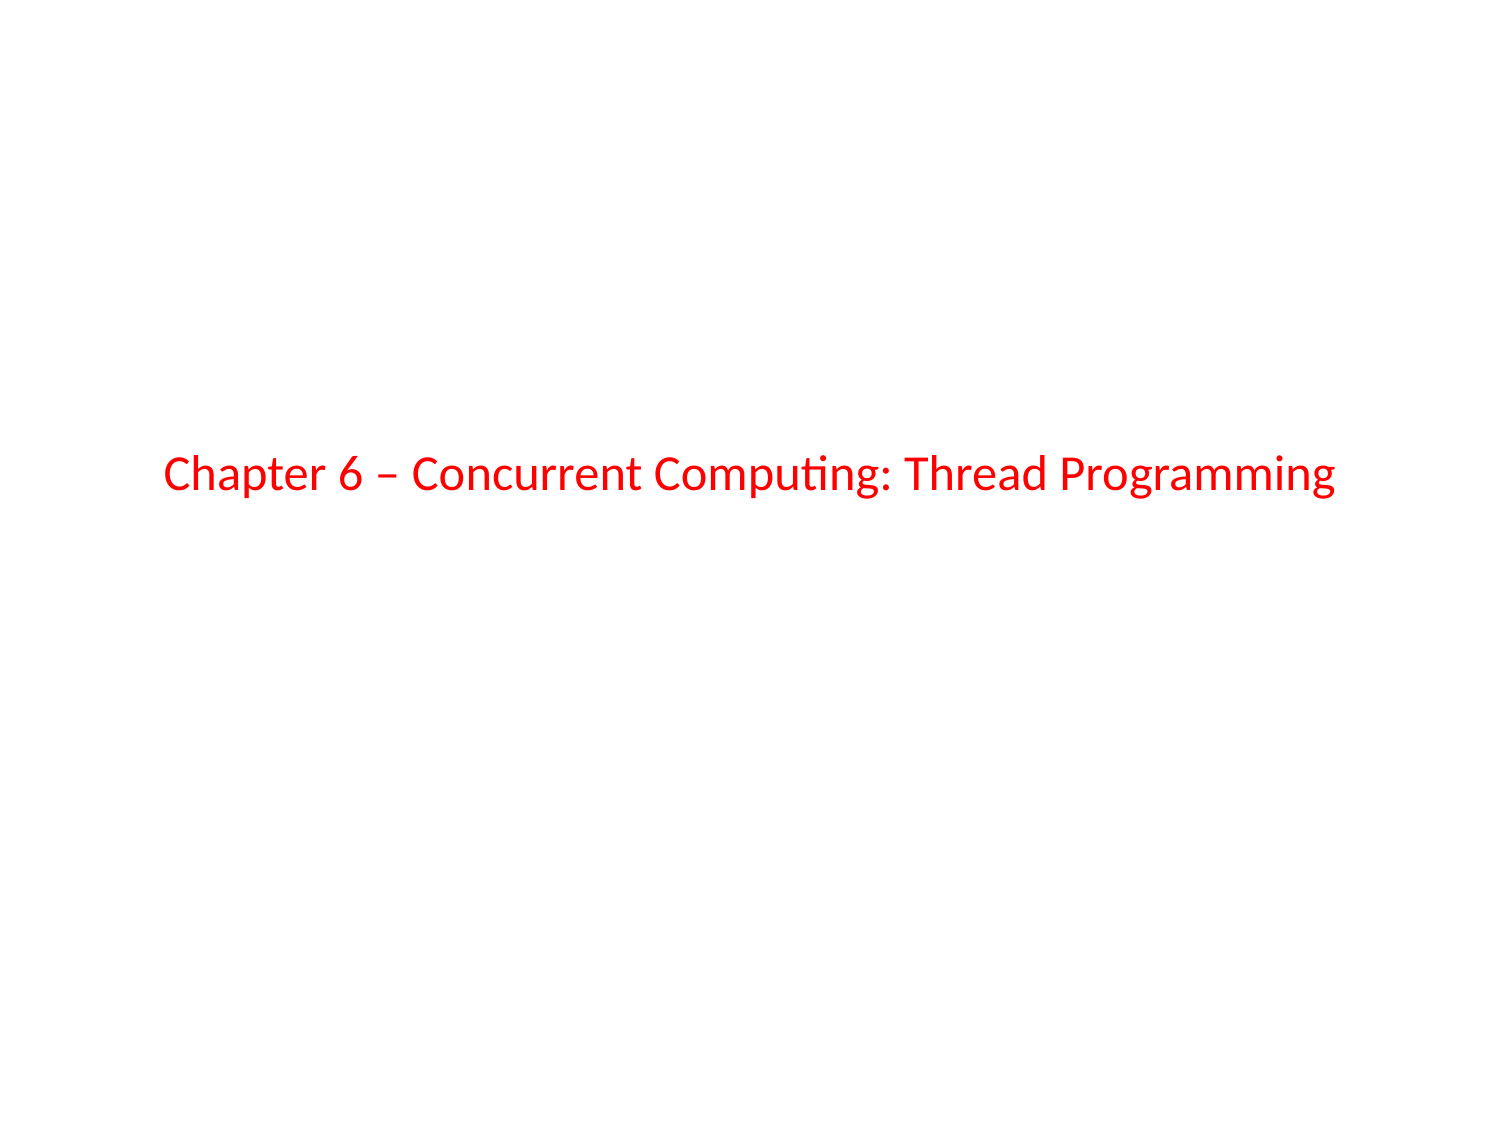

# Chapter 6 – Concurrent Computing: Thread Programming